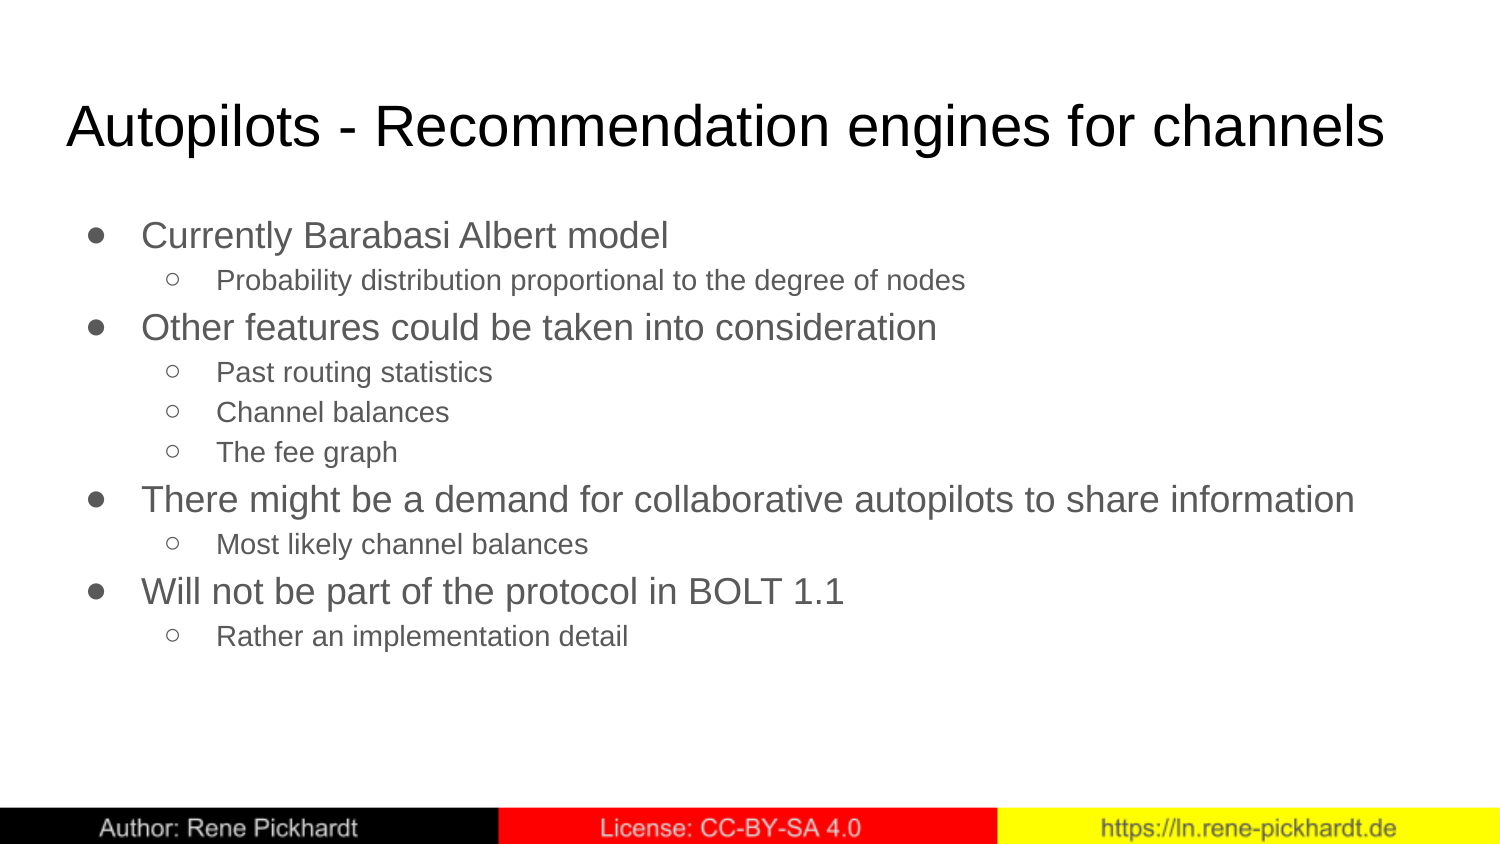

# Autopilots - Recommendation engines for channels
Currently Barabasi Albert model
Probability distribution proportional to the degree of nodes
Other features could be taken into consideration
Past routing statistics
Channel balances
The fee graph
There might be a demand for collaborative autopilots to share information
Most likely channel balances
Will not be part of the protocol in BOLT 1.1
Rather an implementation detail